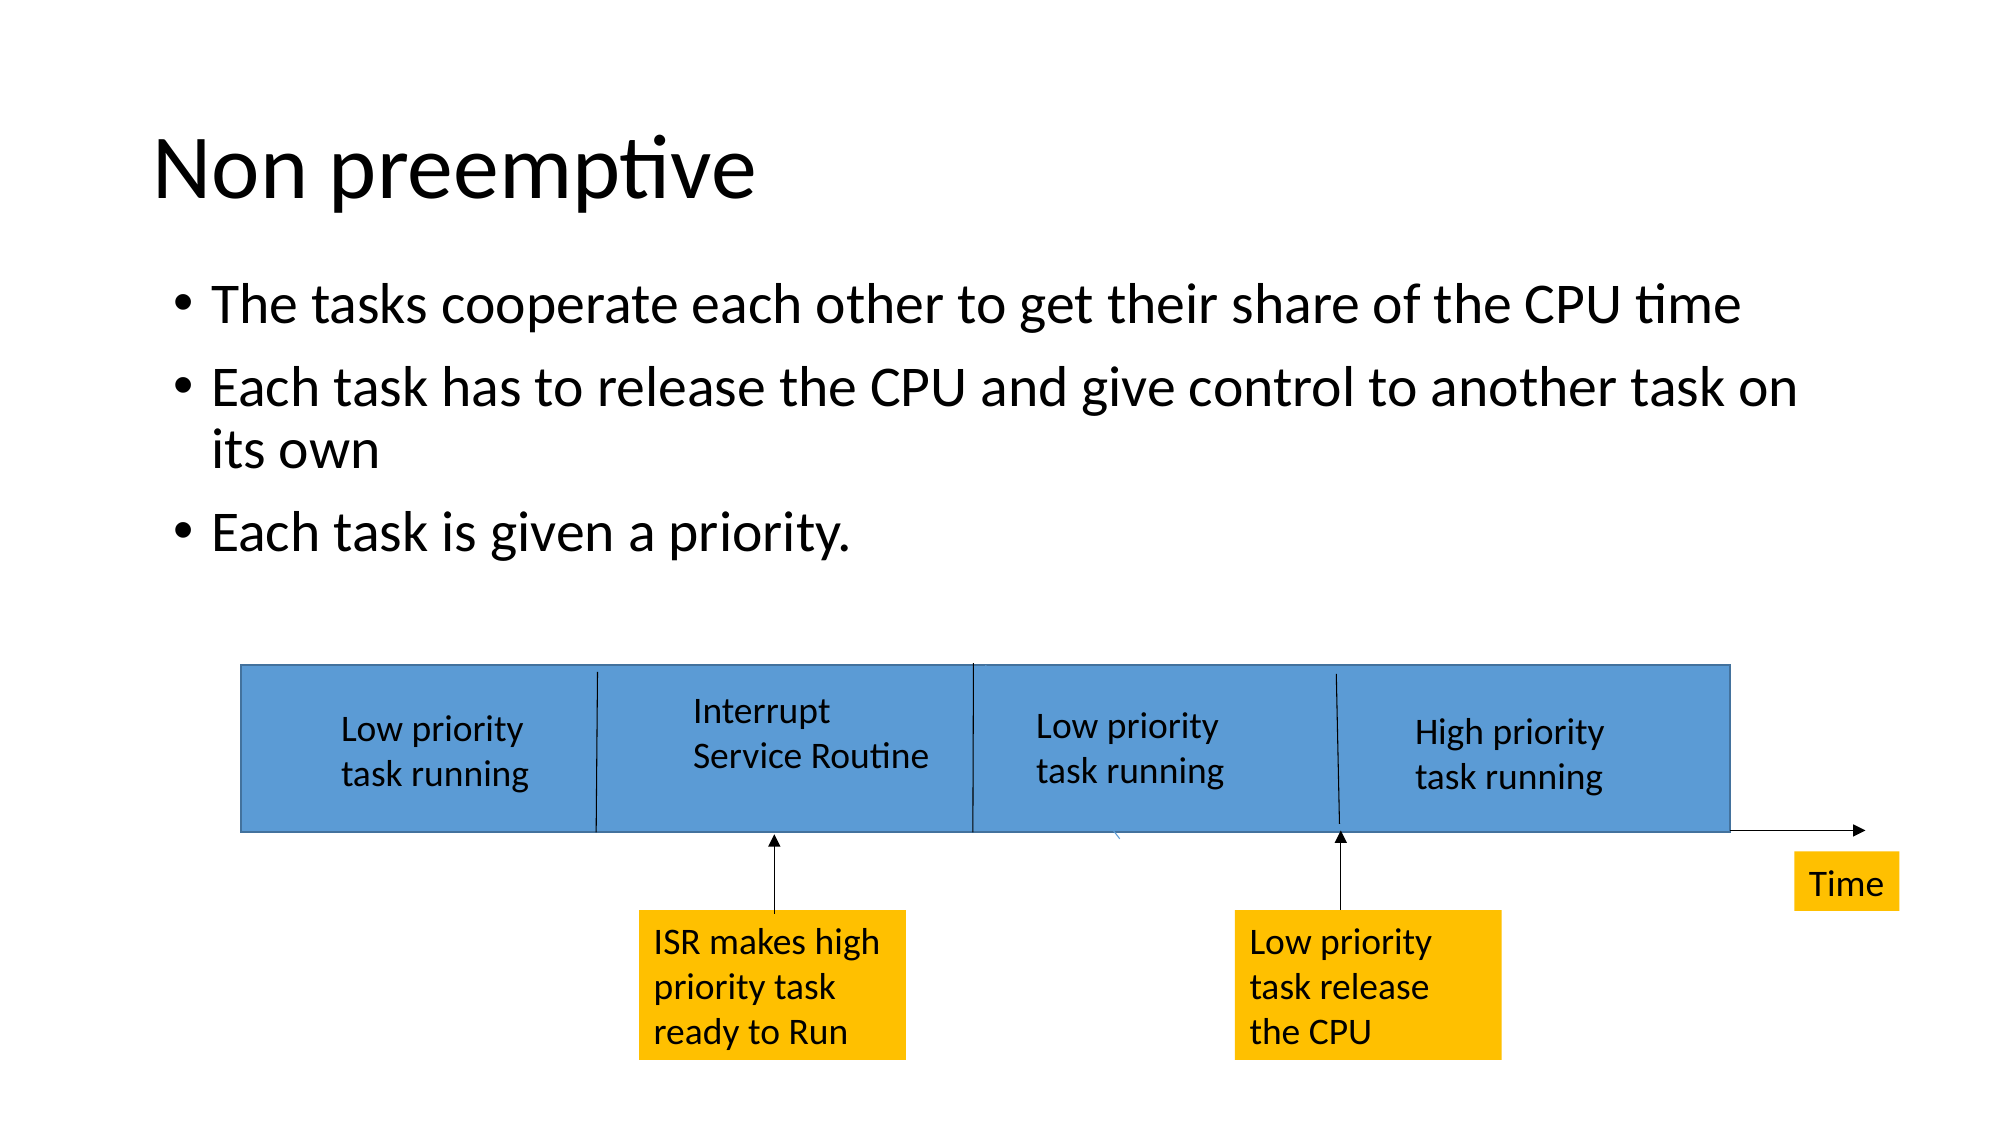

# Non preemptive
The tasks cooperate each other to get their share of the CPU time
Each task has to release the CPU and give control to another task on its own
Each task is given a priority.

Interrupt Service Routine
Low priority task running
Low priority task running
High priority task running
Time
ISR makes high priority task ready to Run
Low priority task release the CPU